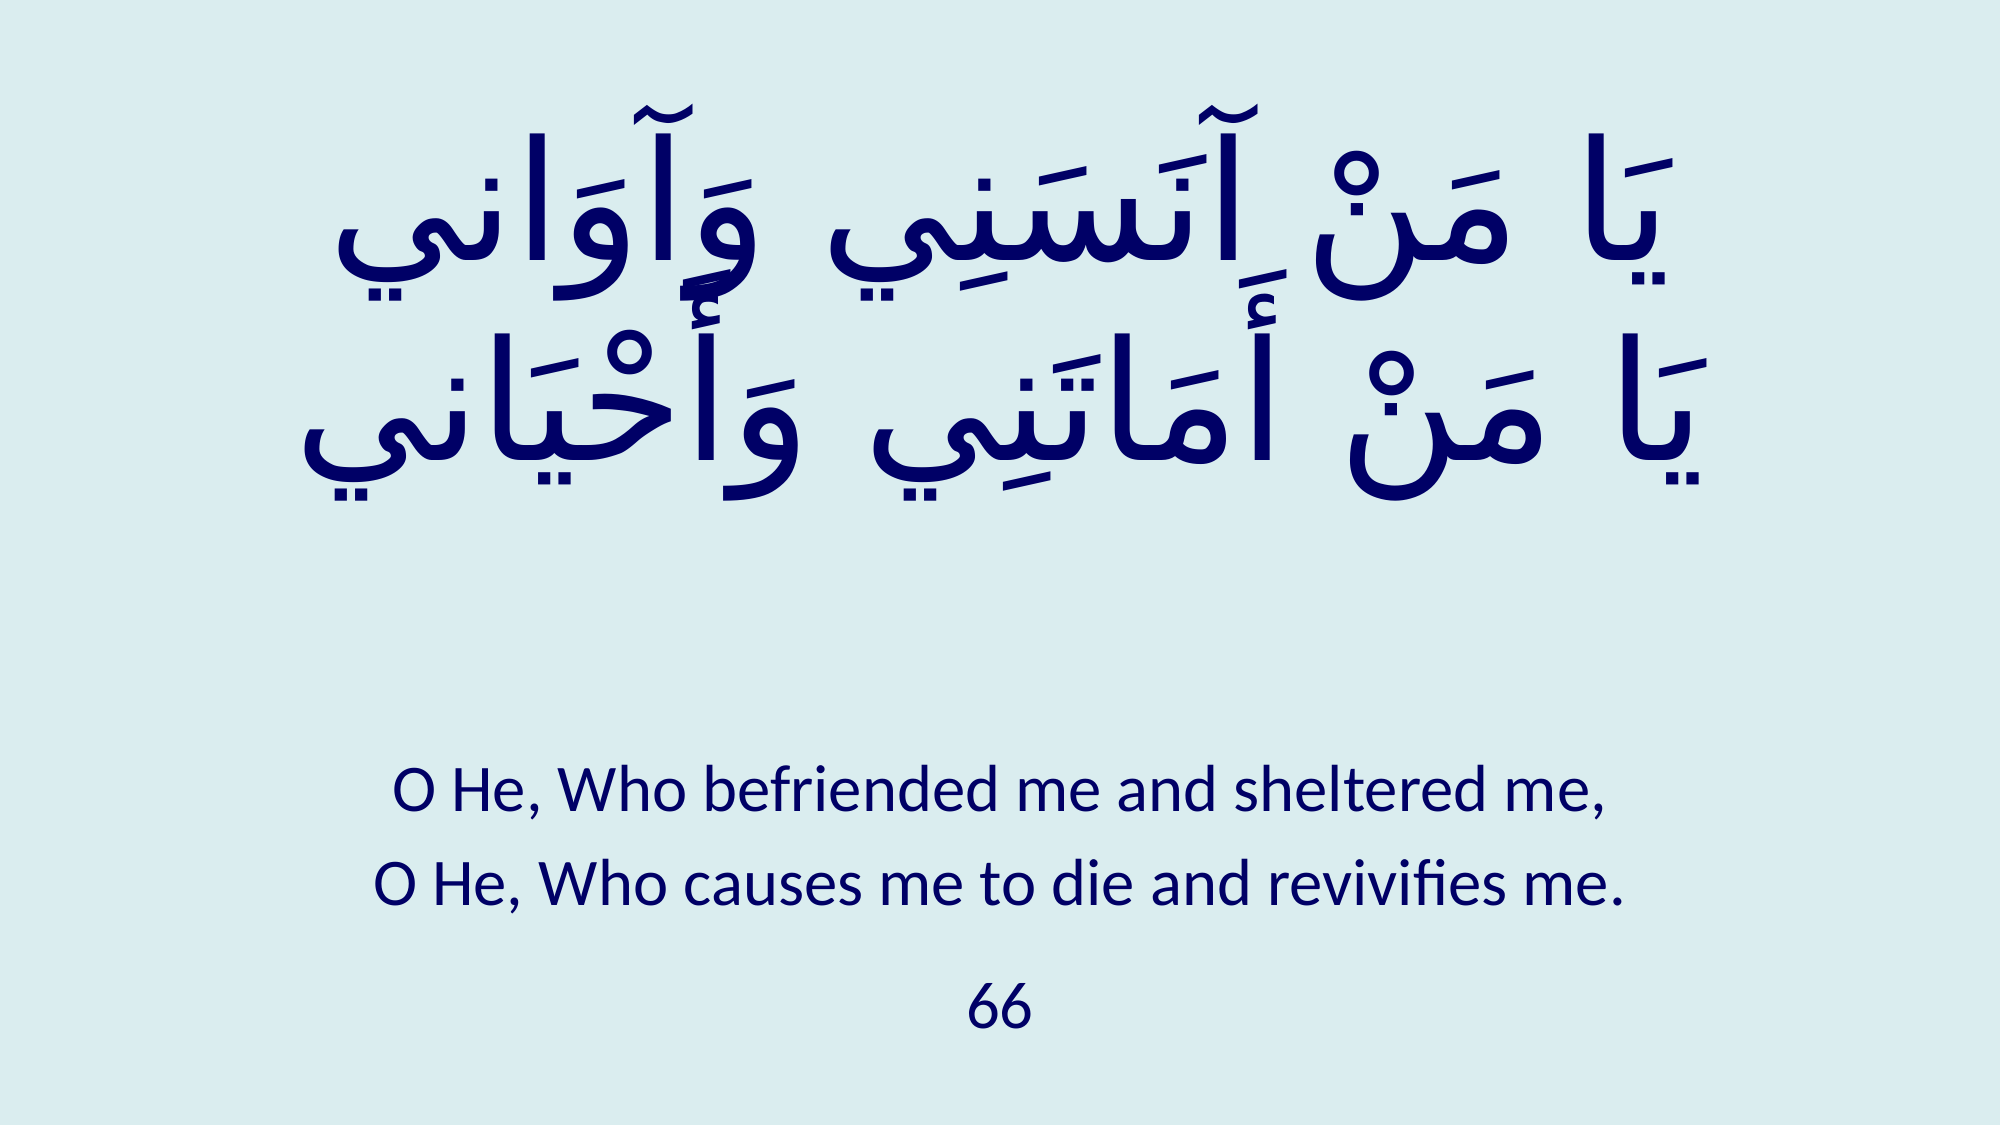

# يَا مَنْ آنَسَنِي وَآوَاني يَا مَنْ أَمَاتَنِي وَأَحْيَاني
O He, Who befriended me and sheltered me,
O He, Who causes me to die and revivifies me.
66